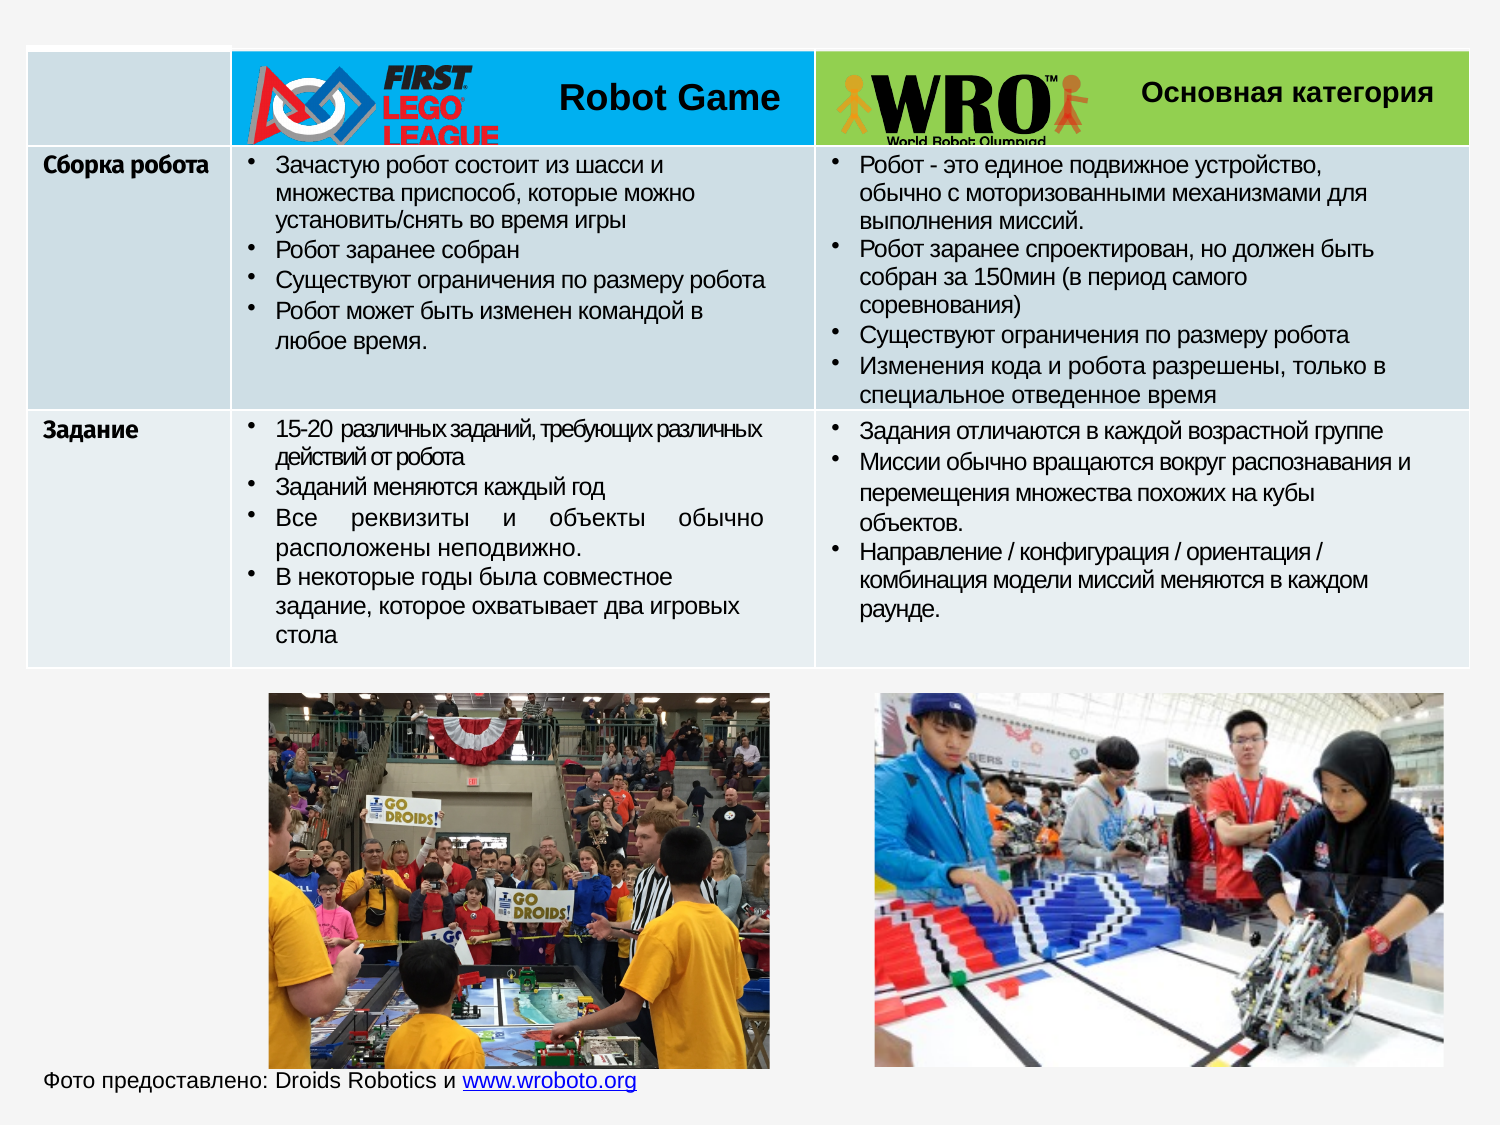

|  | Robot Game | Основная категория |
| --- | --- | --- |
| Сборка робота | Зачастую робот состоит из шасси и множества приспособ, которые можно установить/снять во время игры Робот заранее собран Существуют ограничения по размеру робота Робот может быть изменен командой в любое время. | Робот - это единое подвижное устройство, обычно с моторизованными механизмами для выполнения миссий. Робот заранее спроектирован, но должен быть собран за 150мин (в период самого соревнования) Существуют ограничения по размеру робота Изменения кода и робота разрешены, только в специальное отведенное время |
| Задание | 15-20 различных заданий, требующих различных действий от робота Заданий меняются каждый год Все реквизиты и объекты обычно расположены неподвижно. В некоторые годы была совместное задание, которое охватывает два игровых стола | Задания отличаются в каждой возрастной группе Миссии обычно вращаются вокруг распознавания и перемещения множества похожих на кубы объектов. Направление / конфигурация / ориентация / комбинация модели миссий меняются в каждом раунде. |

Фото предоставлено: Droids Robotics и www.wroboto.org